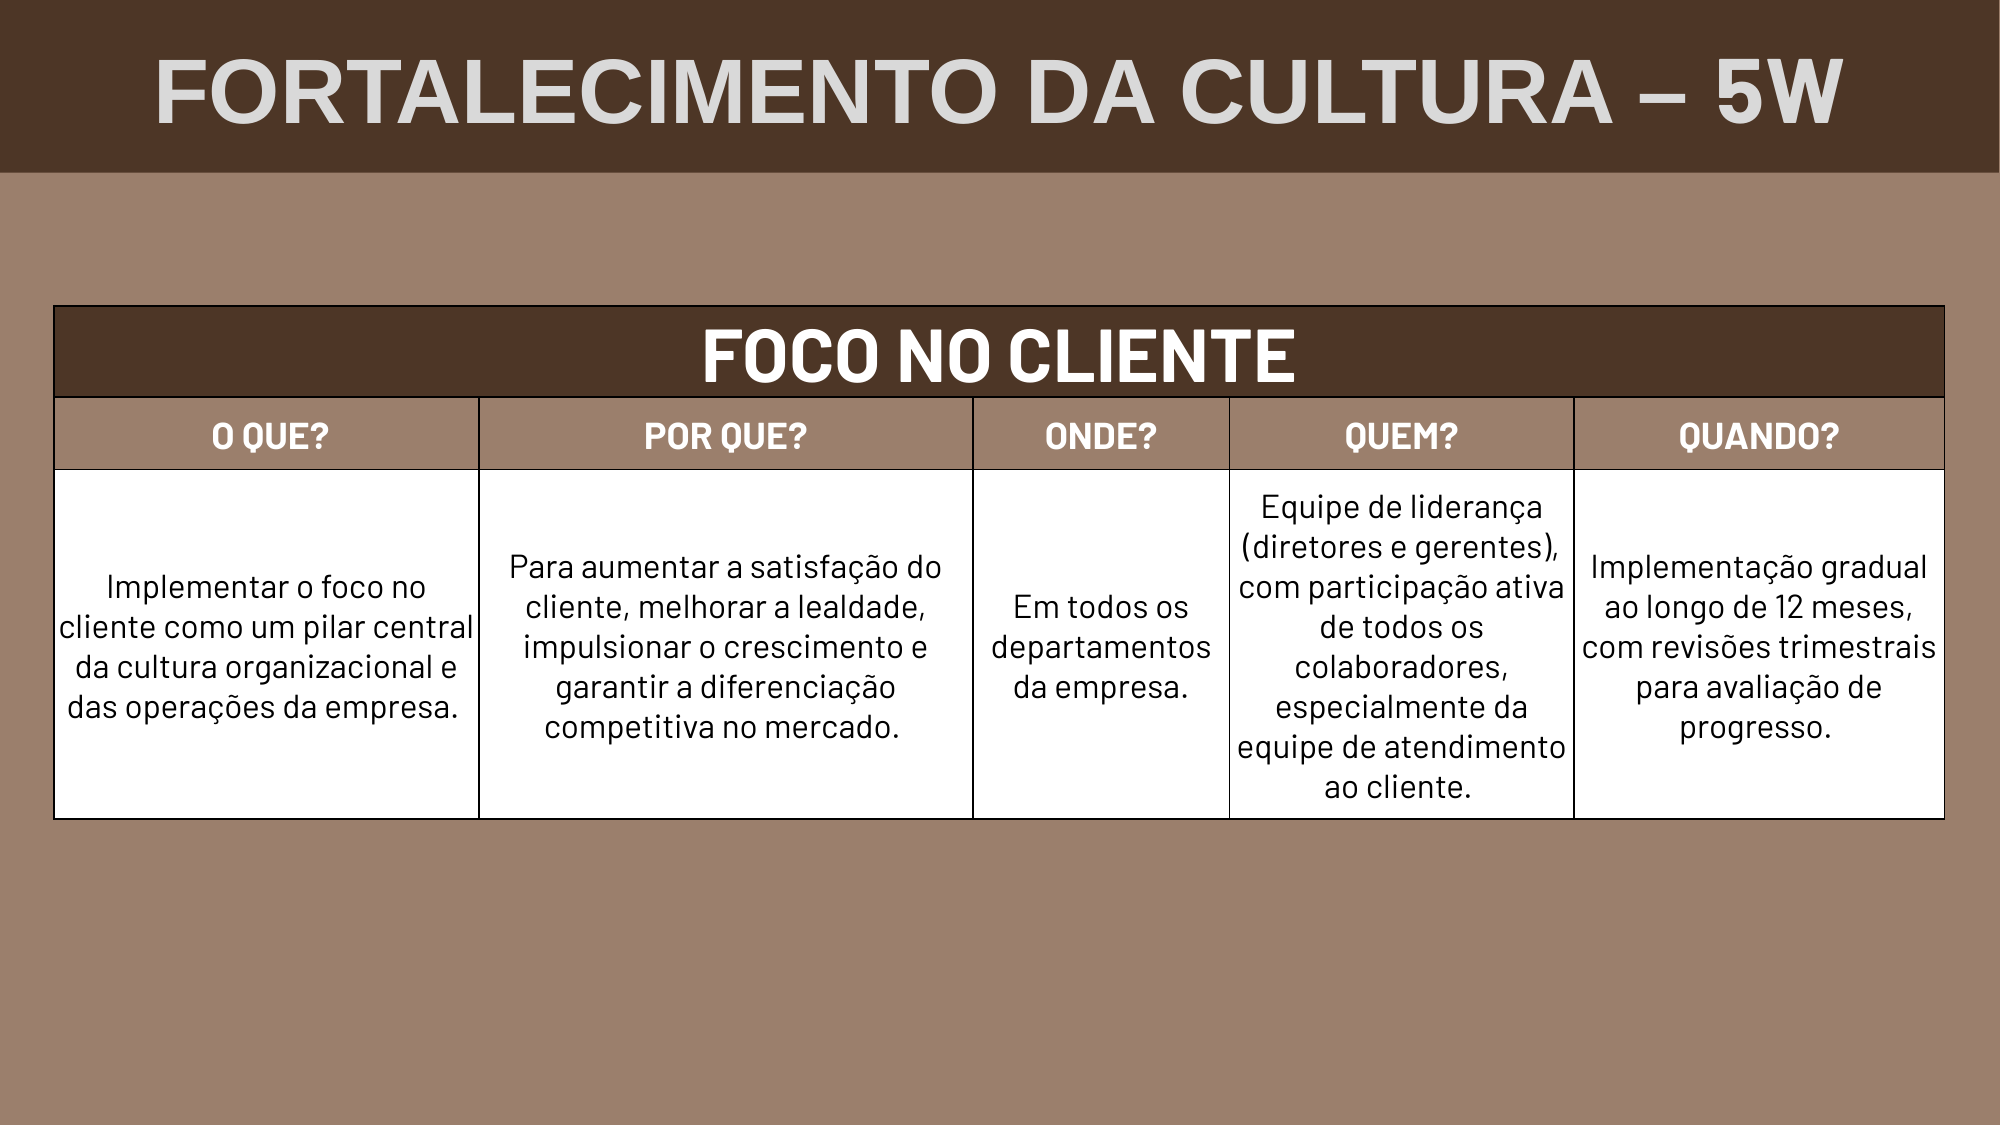

FORTALECIMENTO DA CULTURA – 5W
| FOCO NO CLIENTE |  |  |  |  |
| --- | --- | --- | --- | --- |
| O QUE? | POR QUE? | ONDE? | QUEM? | QUANDO? |
| Implementar o foco no cliente como um pilar central da cultura organizacional e das operações da empresa. | Para aumentar a satisfação do cliente, melhorar a lealdade, impulsionar o crescimento e garantir a diferenciação competitiva no mercado. | Em todos os departamentos da empresa. | Equipe de liderança (diretores e gerentes), com participação ativa de todos os colaboradores, especialmente da equipe de atendimento ao cliente. | Implementação gradual ao longo de 12 meses, com revisões trimestrais para avaliação de progresso. |